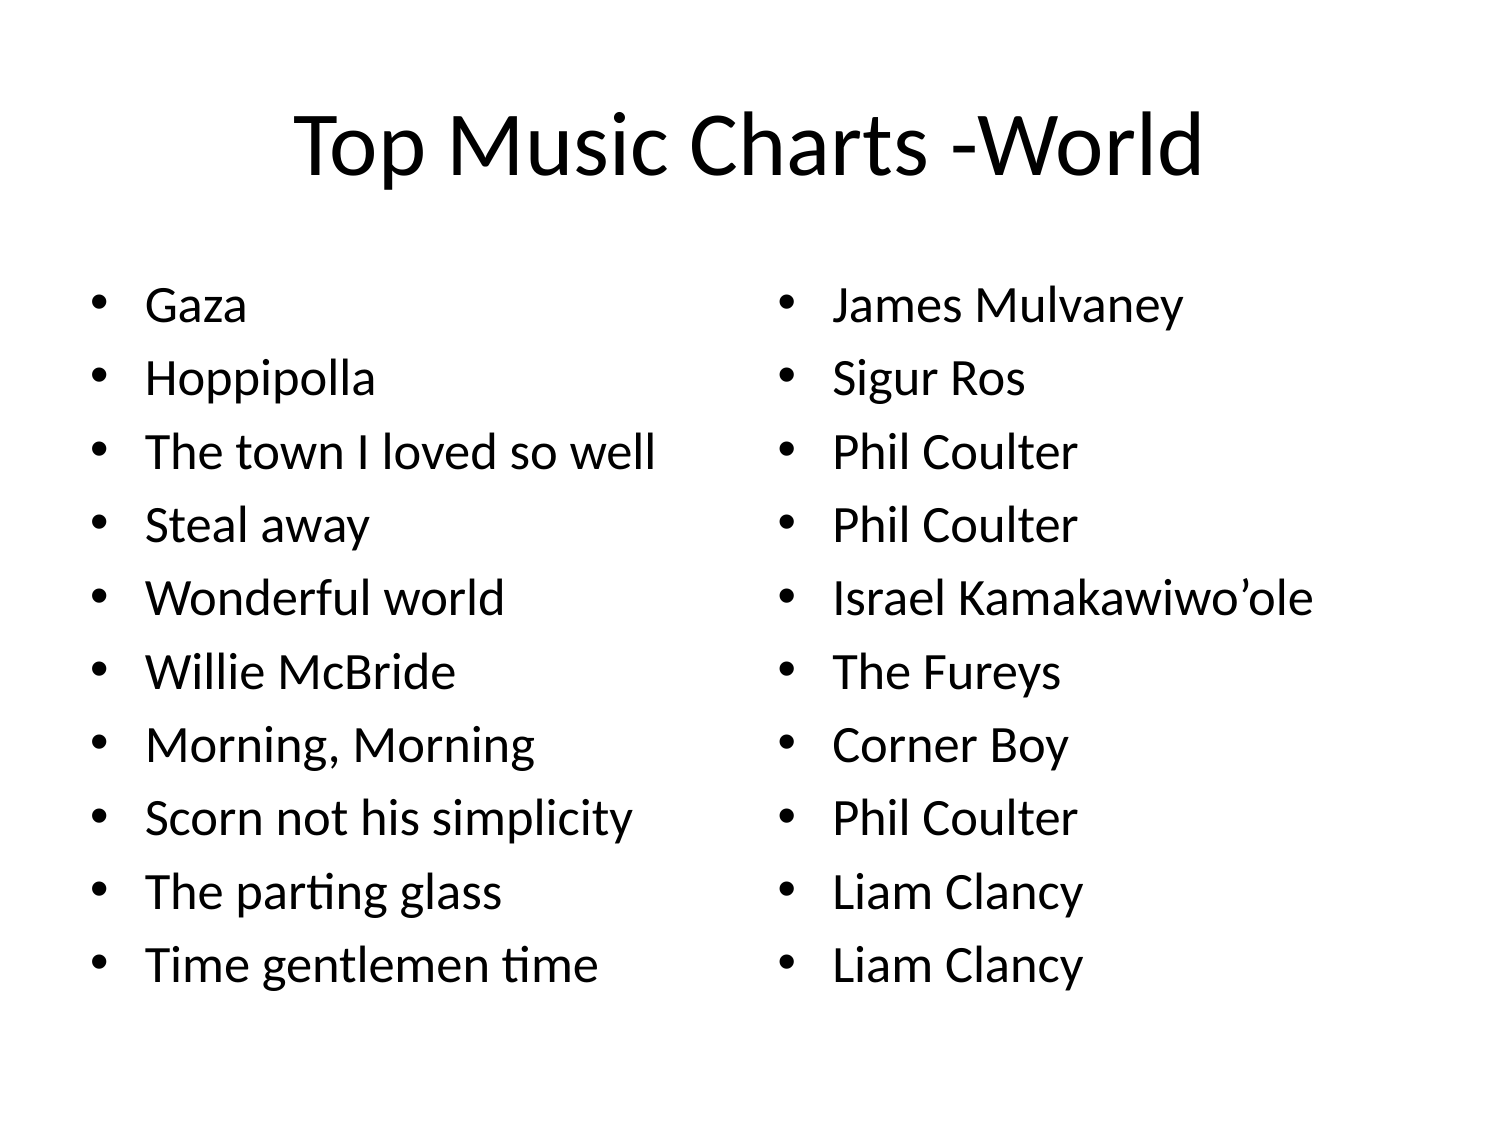

# Top Music Charts -World
Gaza
Hoppipolla
The town I loved so well
Steal away
Wonderful world
Willie McBride
Morning, Morning
Scorn not his simplicity
The parting glass
Time gentlemen time
James Mulvaney
Sigur Ros
Phil Coulter
Phil Coulter
Israel Kamakawiwo’ole
The Fureys
Corner Boy
Phil Coulter
Liam Clancy
Liam Clancy